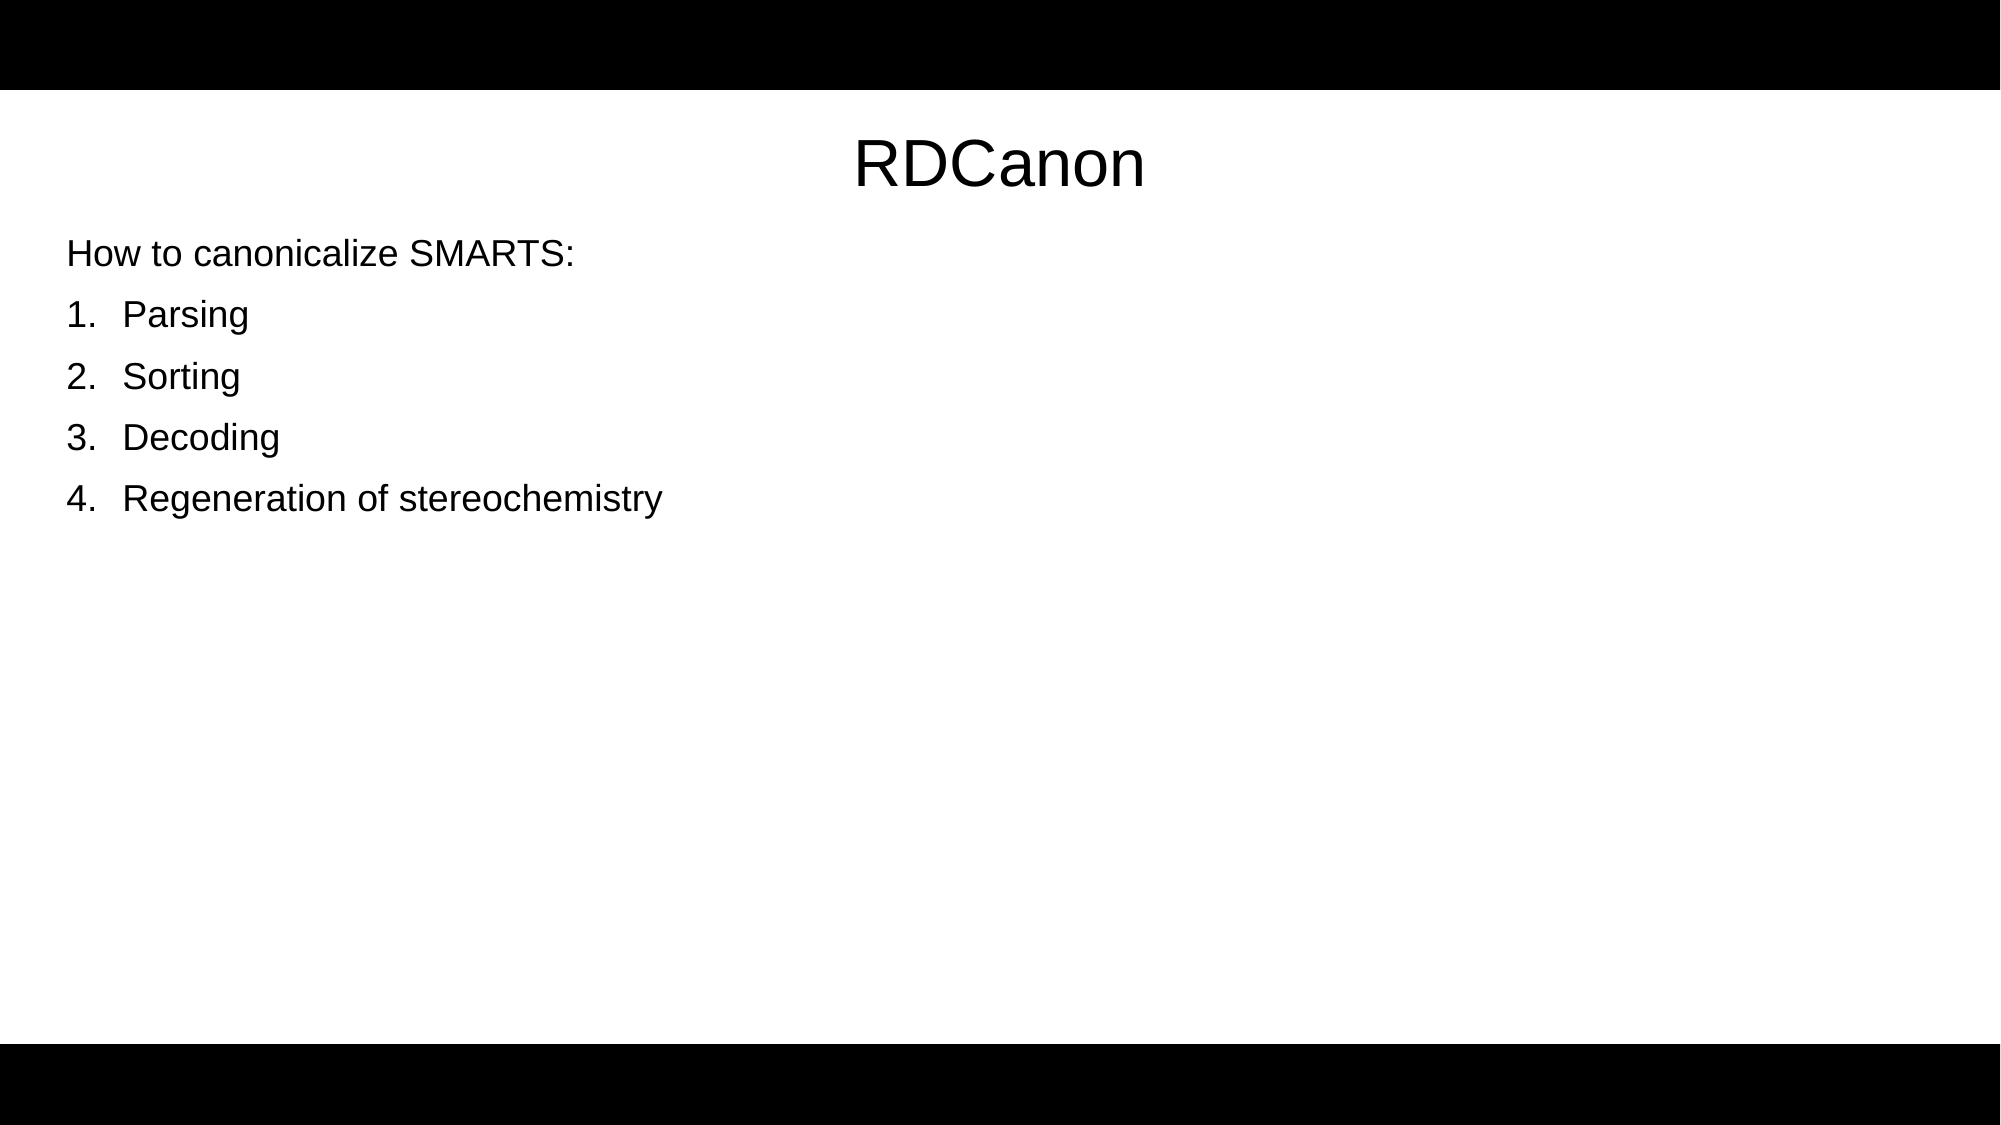

# RDCanon
How to canonicalize SMARTS:
Parsing
Sorting
Decoding
Regeneration of stereochemistry